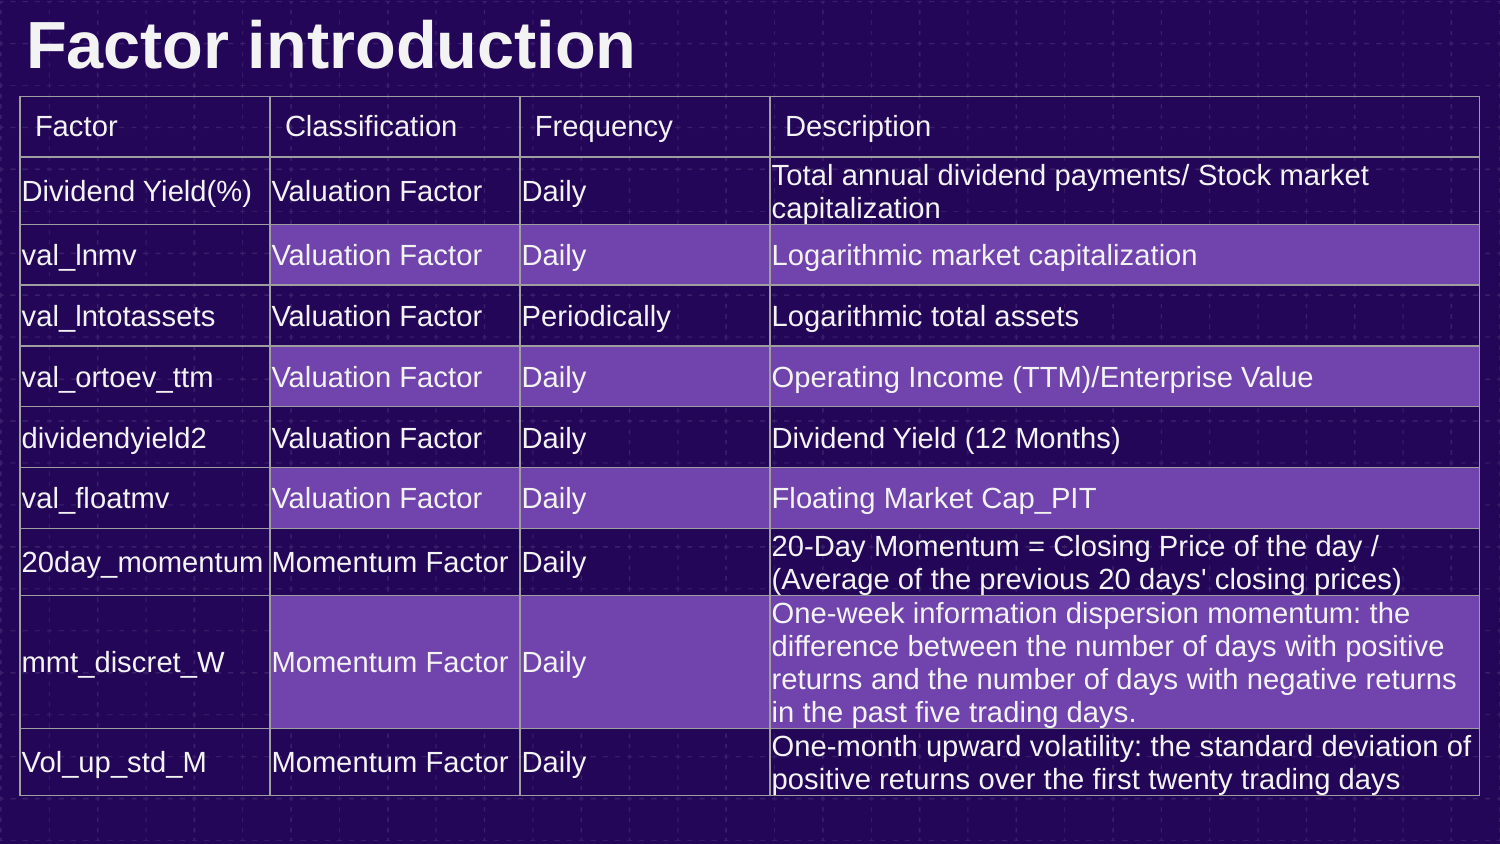

# Factor introduction
| Factor | Classification | Frequency | Description |
| --- | --- | --- | --- |
| Dividend Yield(%) | Valuation Factor | Daily | Total annual dividend payments/ Stock market capitalization |
| val\_lnmv | Valuation Factor | Daily | Logarithmic market capitalization |
| val\_lntotassets | Valuation Factor | Periodically | Logarithmic total assets |
| val\_ortoev\_ttm | Valuation Factor | Daily | Operating Income (TTM)/Enterprise Value |
| dividendyield2 | Valuation Factor | Daily | Dividend Yield (12 Months) |
| val\_floatmv | Valuation Factor | Daily | Floating Market Cap\_PIT |
| 20day\_momentum | Momentum Factor | Daily | 20-Day Momentum = Closing Price of the day / (Average of the previous 20 days' closing prices) |
| mmt\_discret\_W | Momentum Factor | Daily | One-week information dispersion momentum: the difference between the number of days with positive returns and the number of days with negative returns in the past five trading days. |
| Vol\_up\_std\_M | Momentum Factor | Daily | One-month upward volatility: the standard deviation of positive returns over the first twenty trading days |